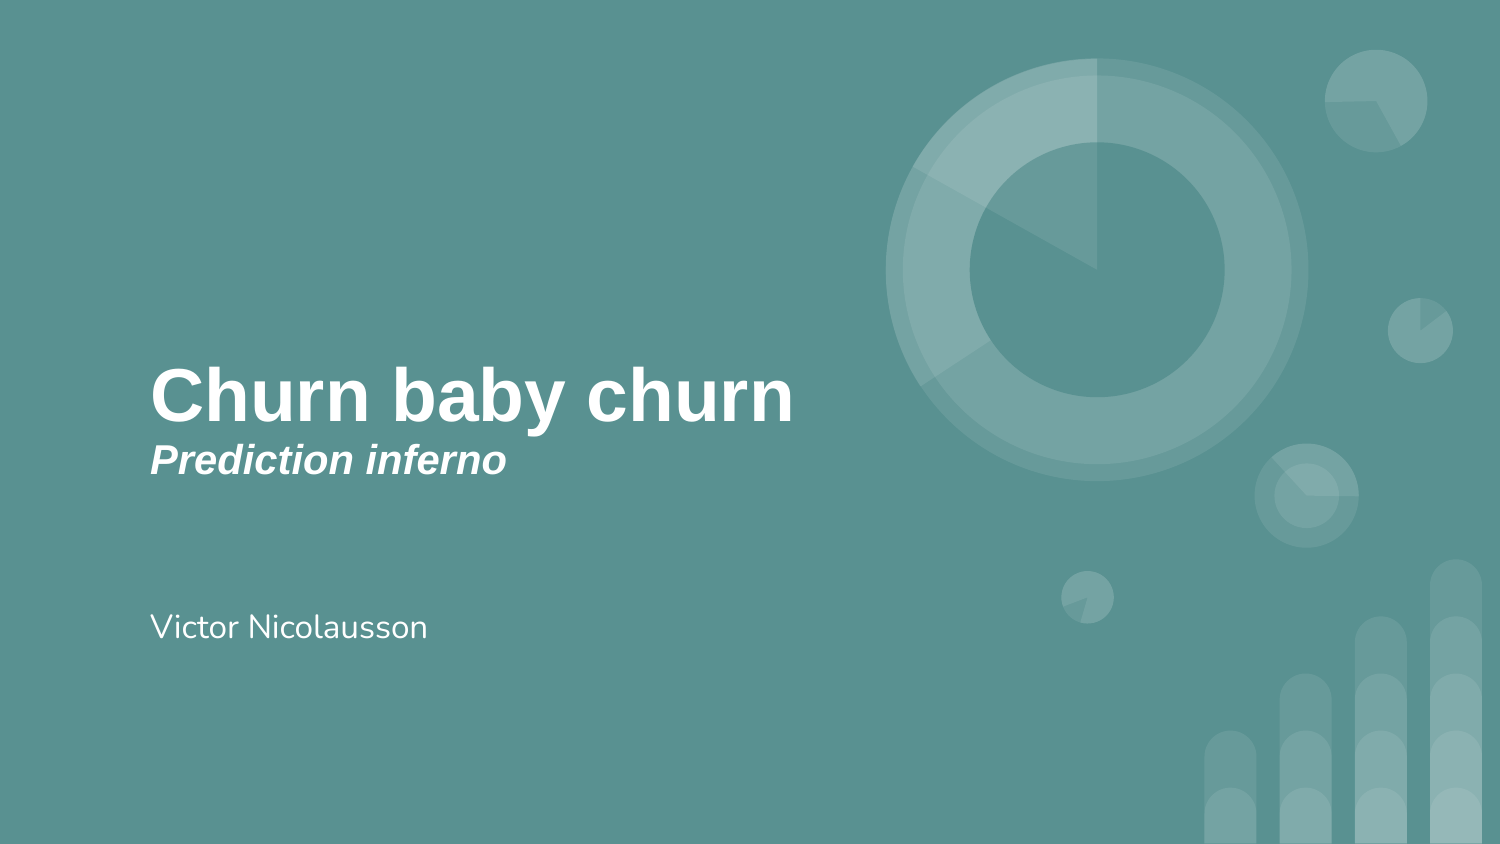

# Churn baby churn
Prediction inferno
Victor Nicolausson